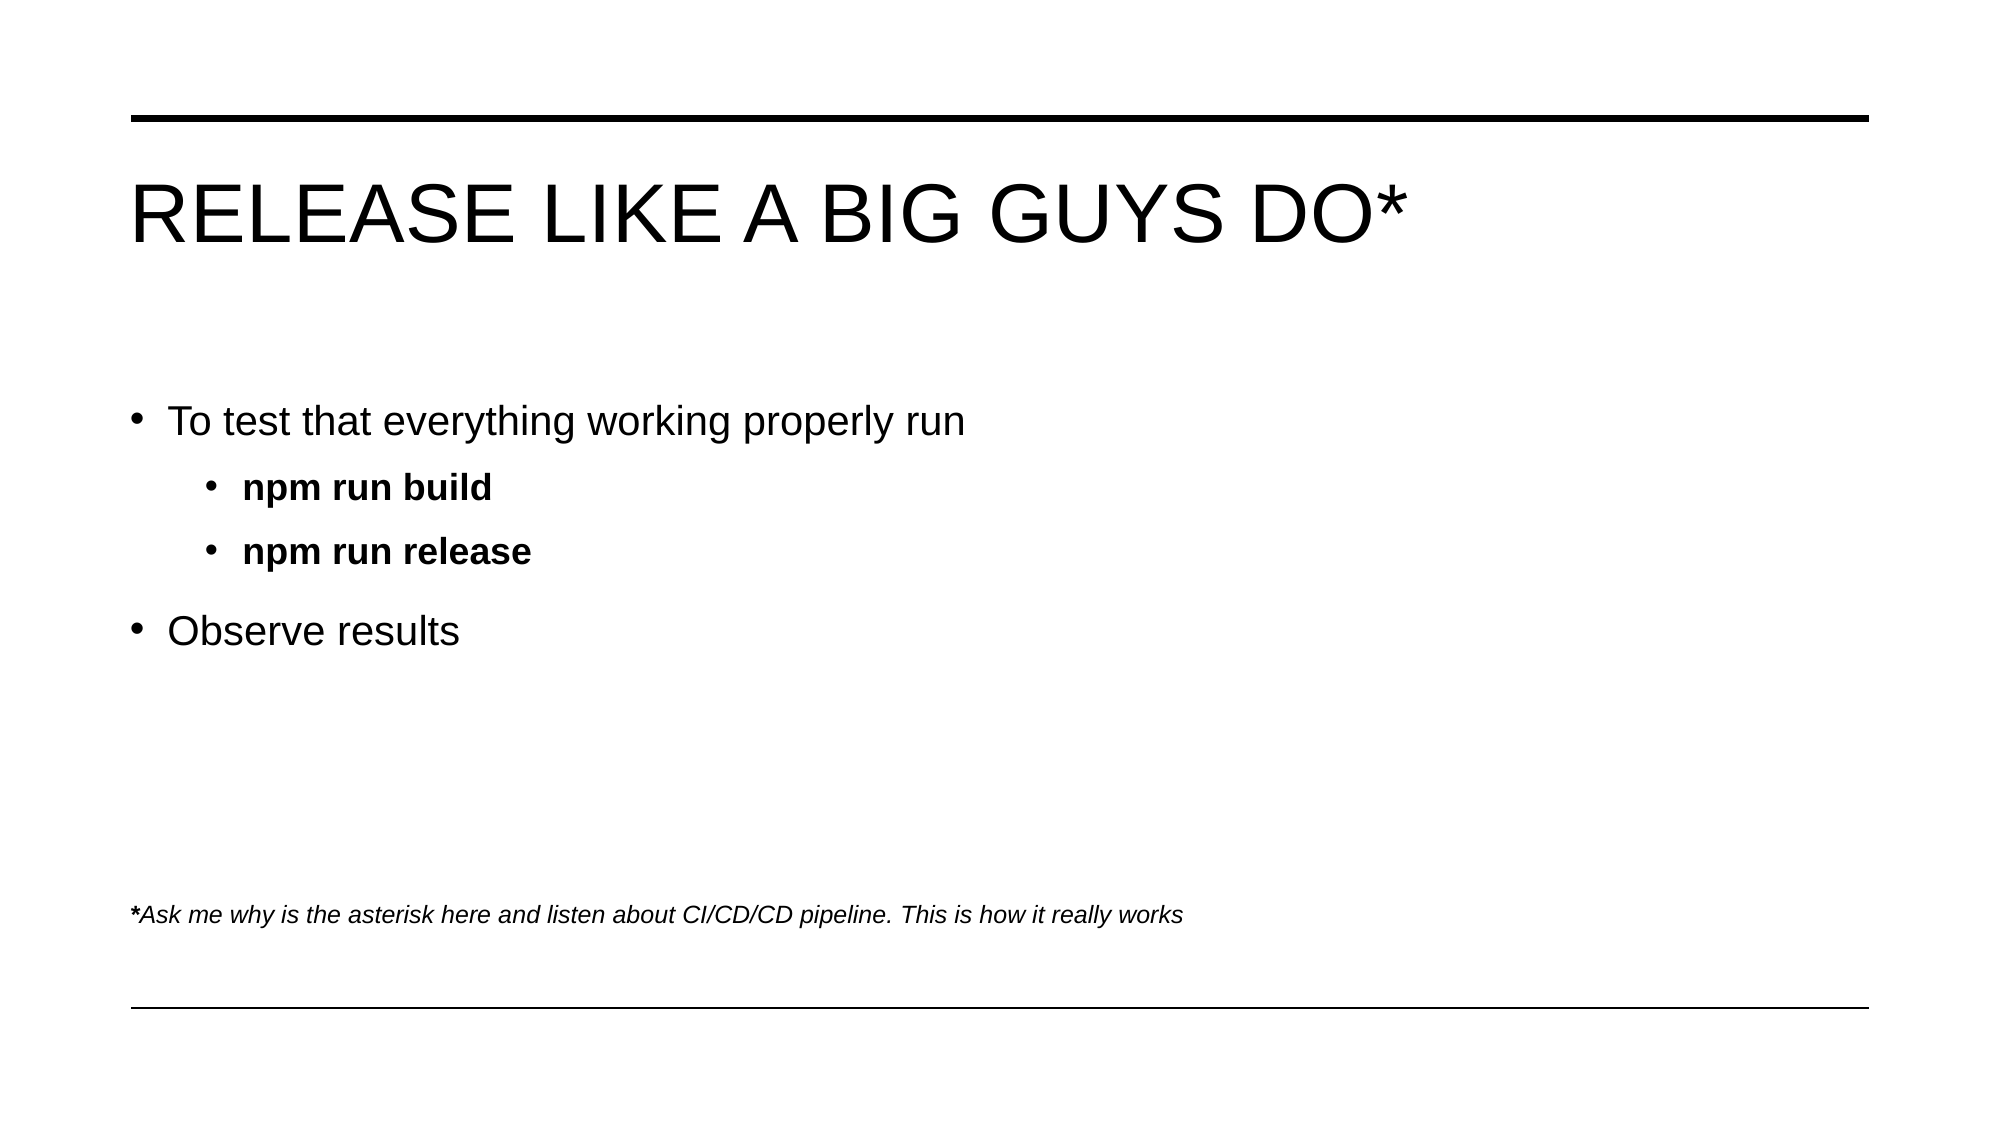

# Release like a big guys do*
To test that everything working properly run
npm run build
npm run release
Observe results

*Ask me why is the asterisk here and listen about CI/CD/CD pipeline. This is how it really works